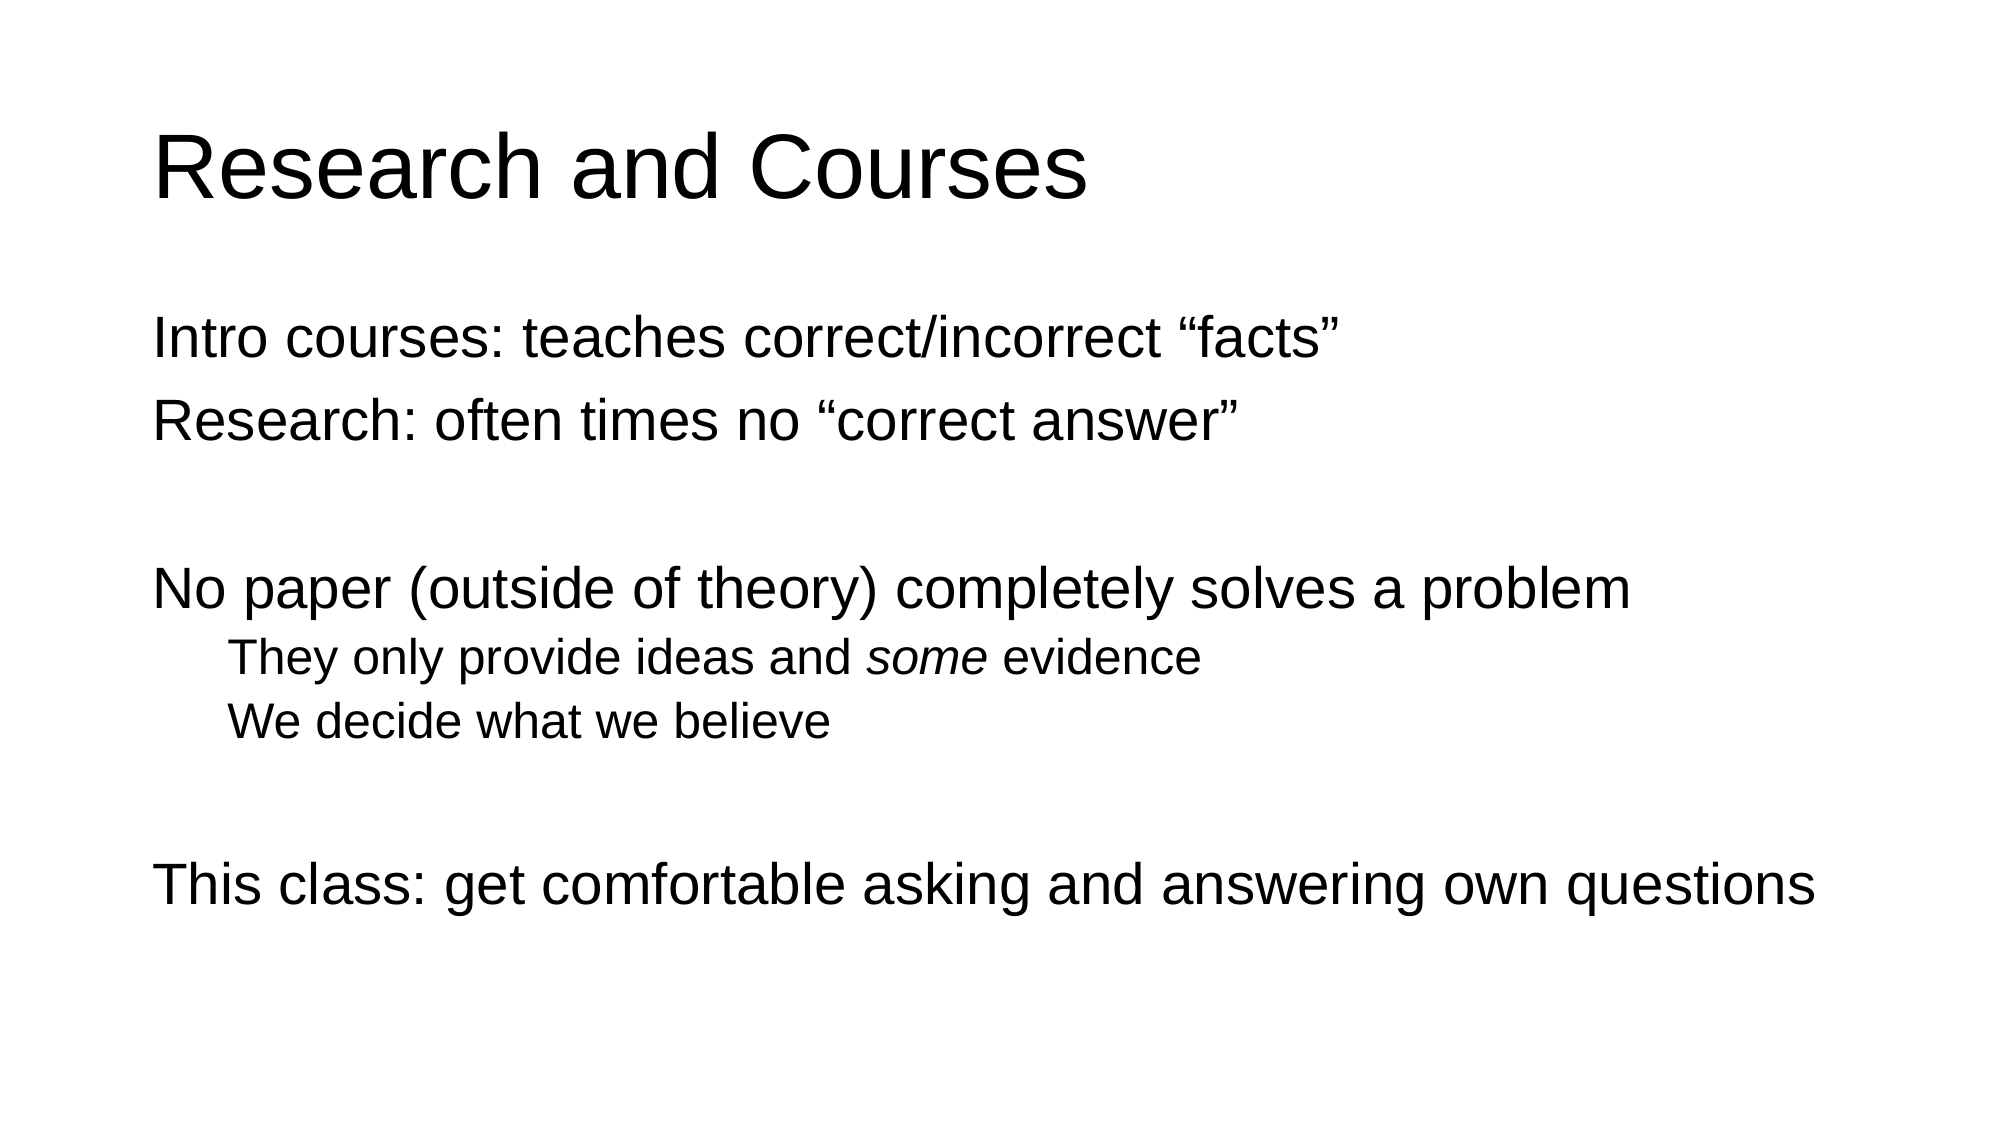

# Research and Courses
Intro courses: teaches correct/incorrect “facts”
Research: often times no “correct answer”

No paper (outside of theory) completely solves a problem
They only provide ideas and some evidence
We decide what we believe

This class: get comfortable asking and answering own questions